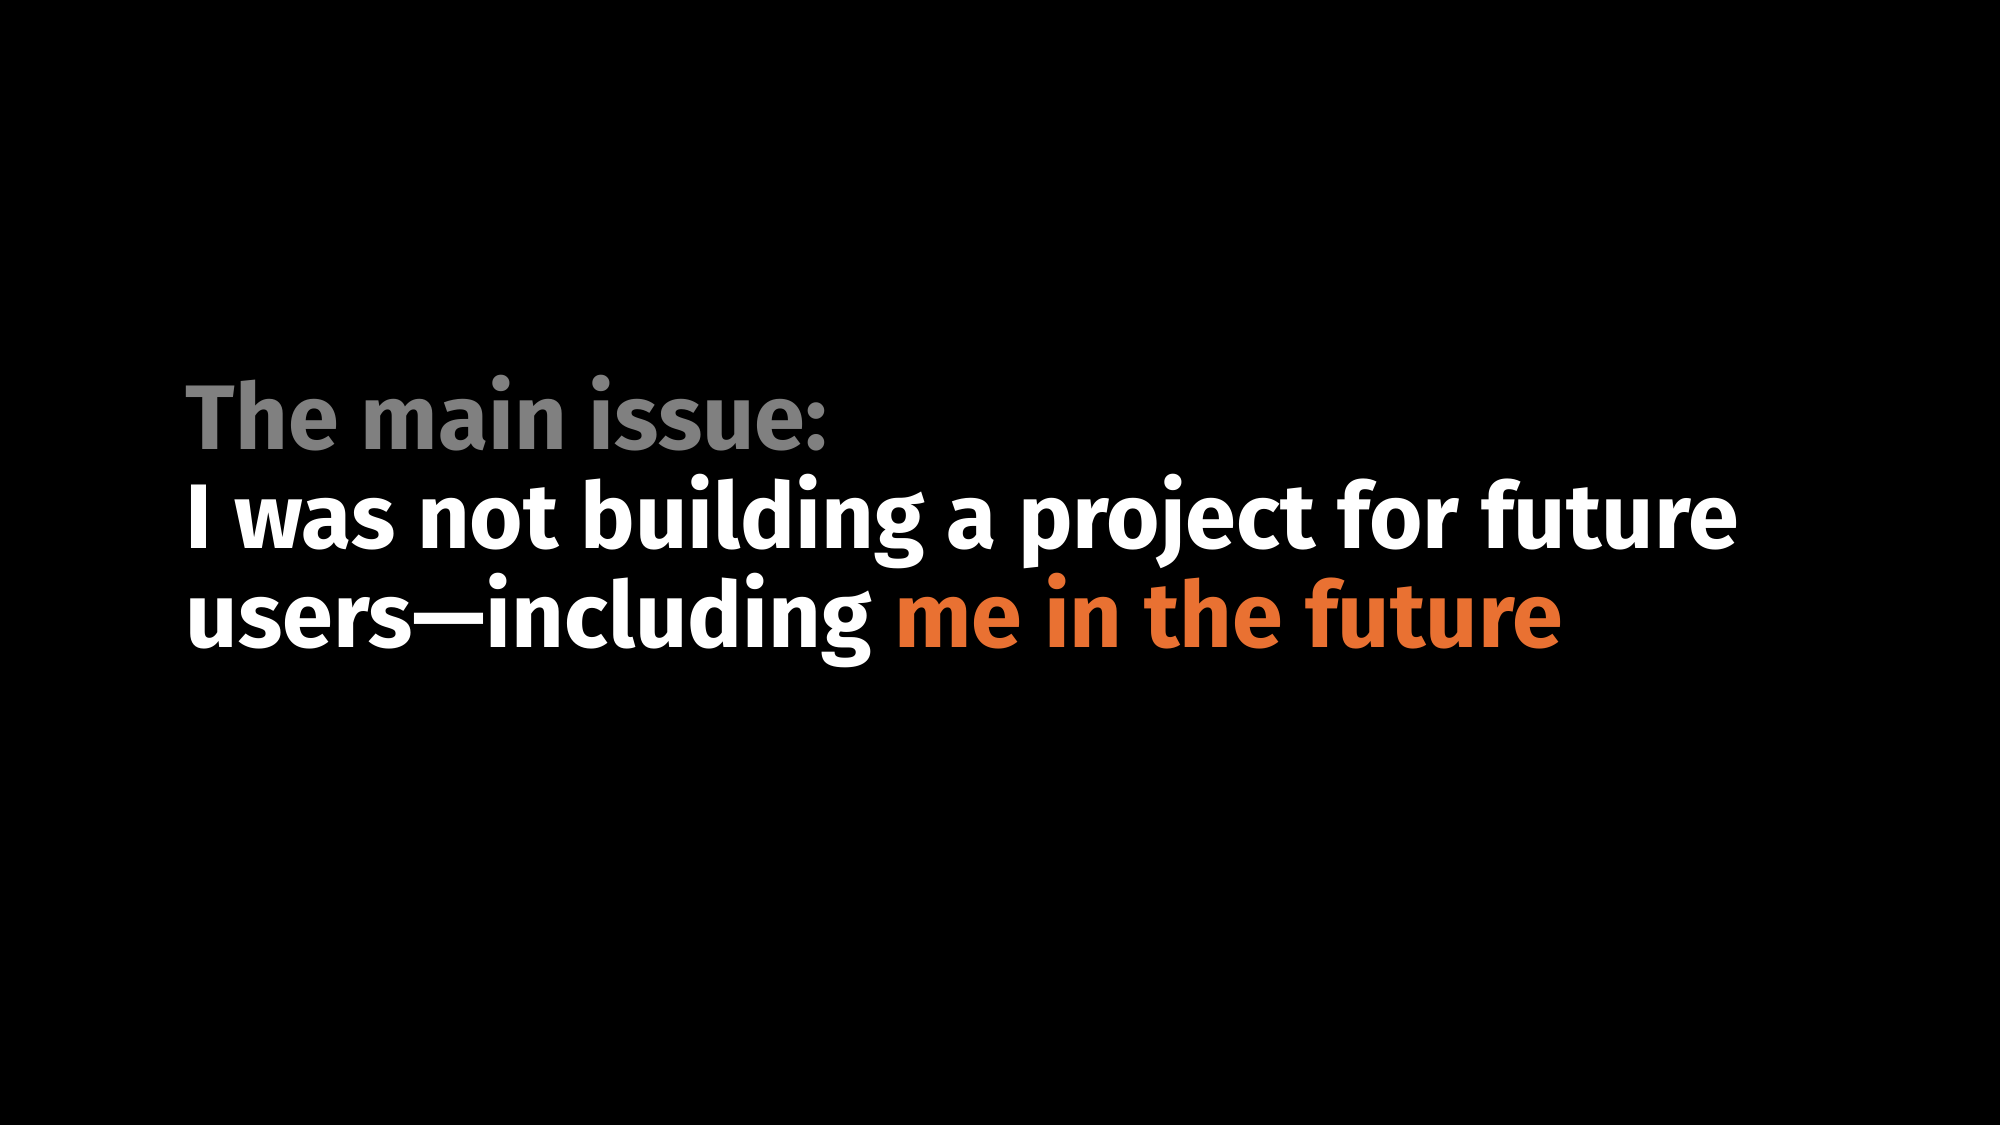

# The main issue: I was not building a project for future users—including me in the future